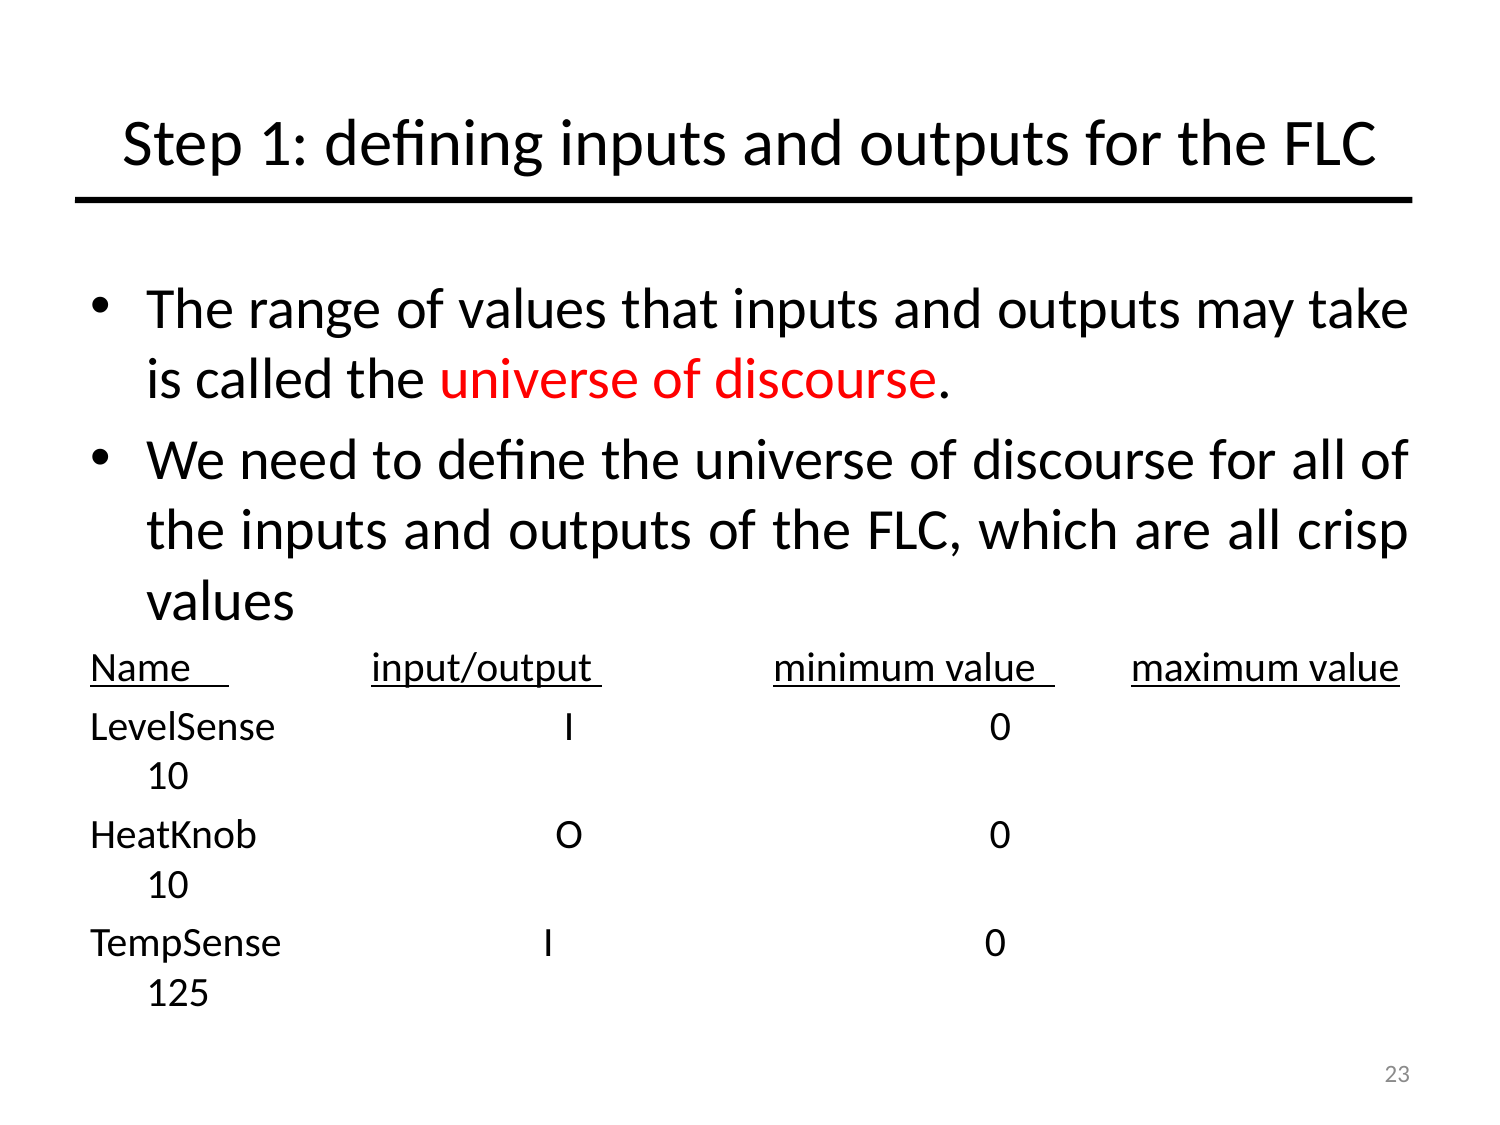

# Step 1: defining inputs and outputs for the FLC

The range of values that inputs and outputs may take is called the universe of discourse.
We need to define the universe of discourse for all of the inputs and outputs of the FLC, which are all crisp values
Name                   input/output                   minimum value          maximum value
LevelSense                             I                                          0                                         10
HeatKnob                              O                                         0                                         10
TempSense                          I                                           0                                         125
23